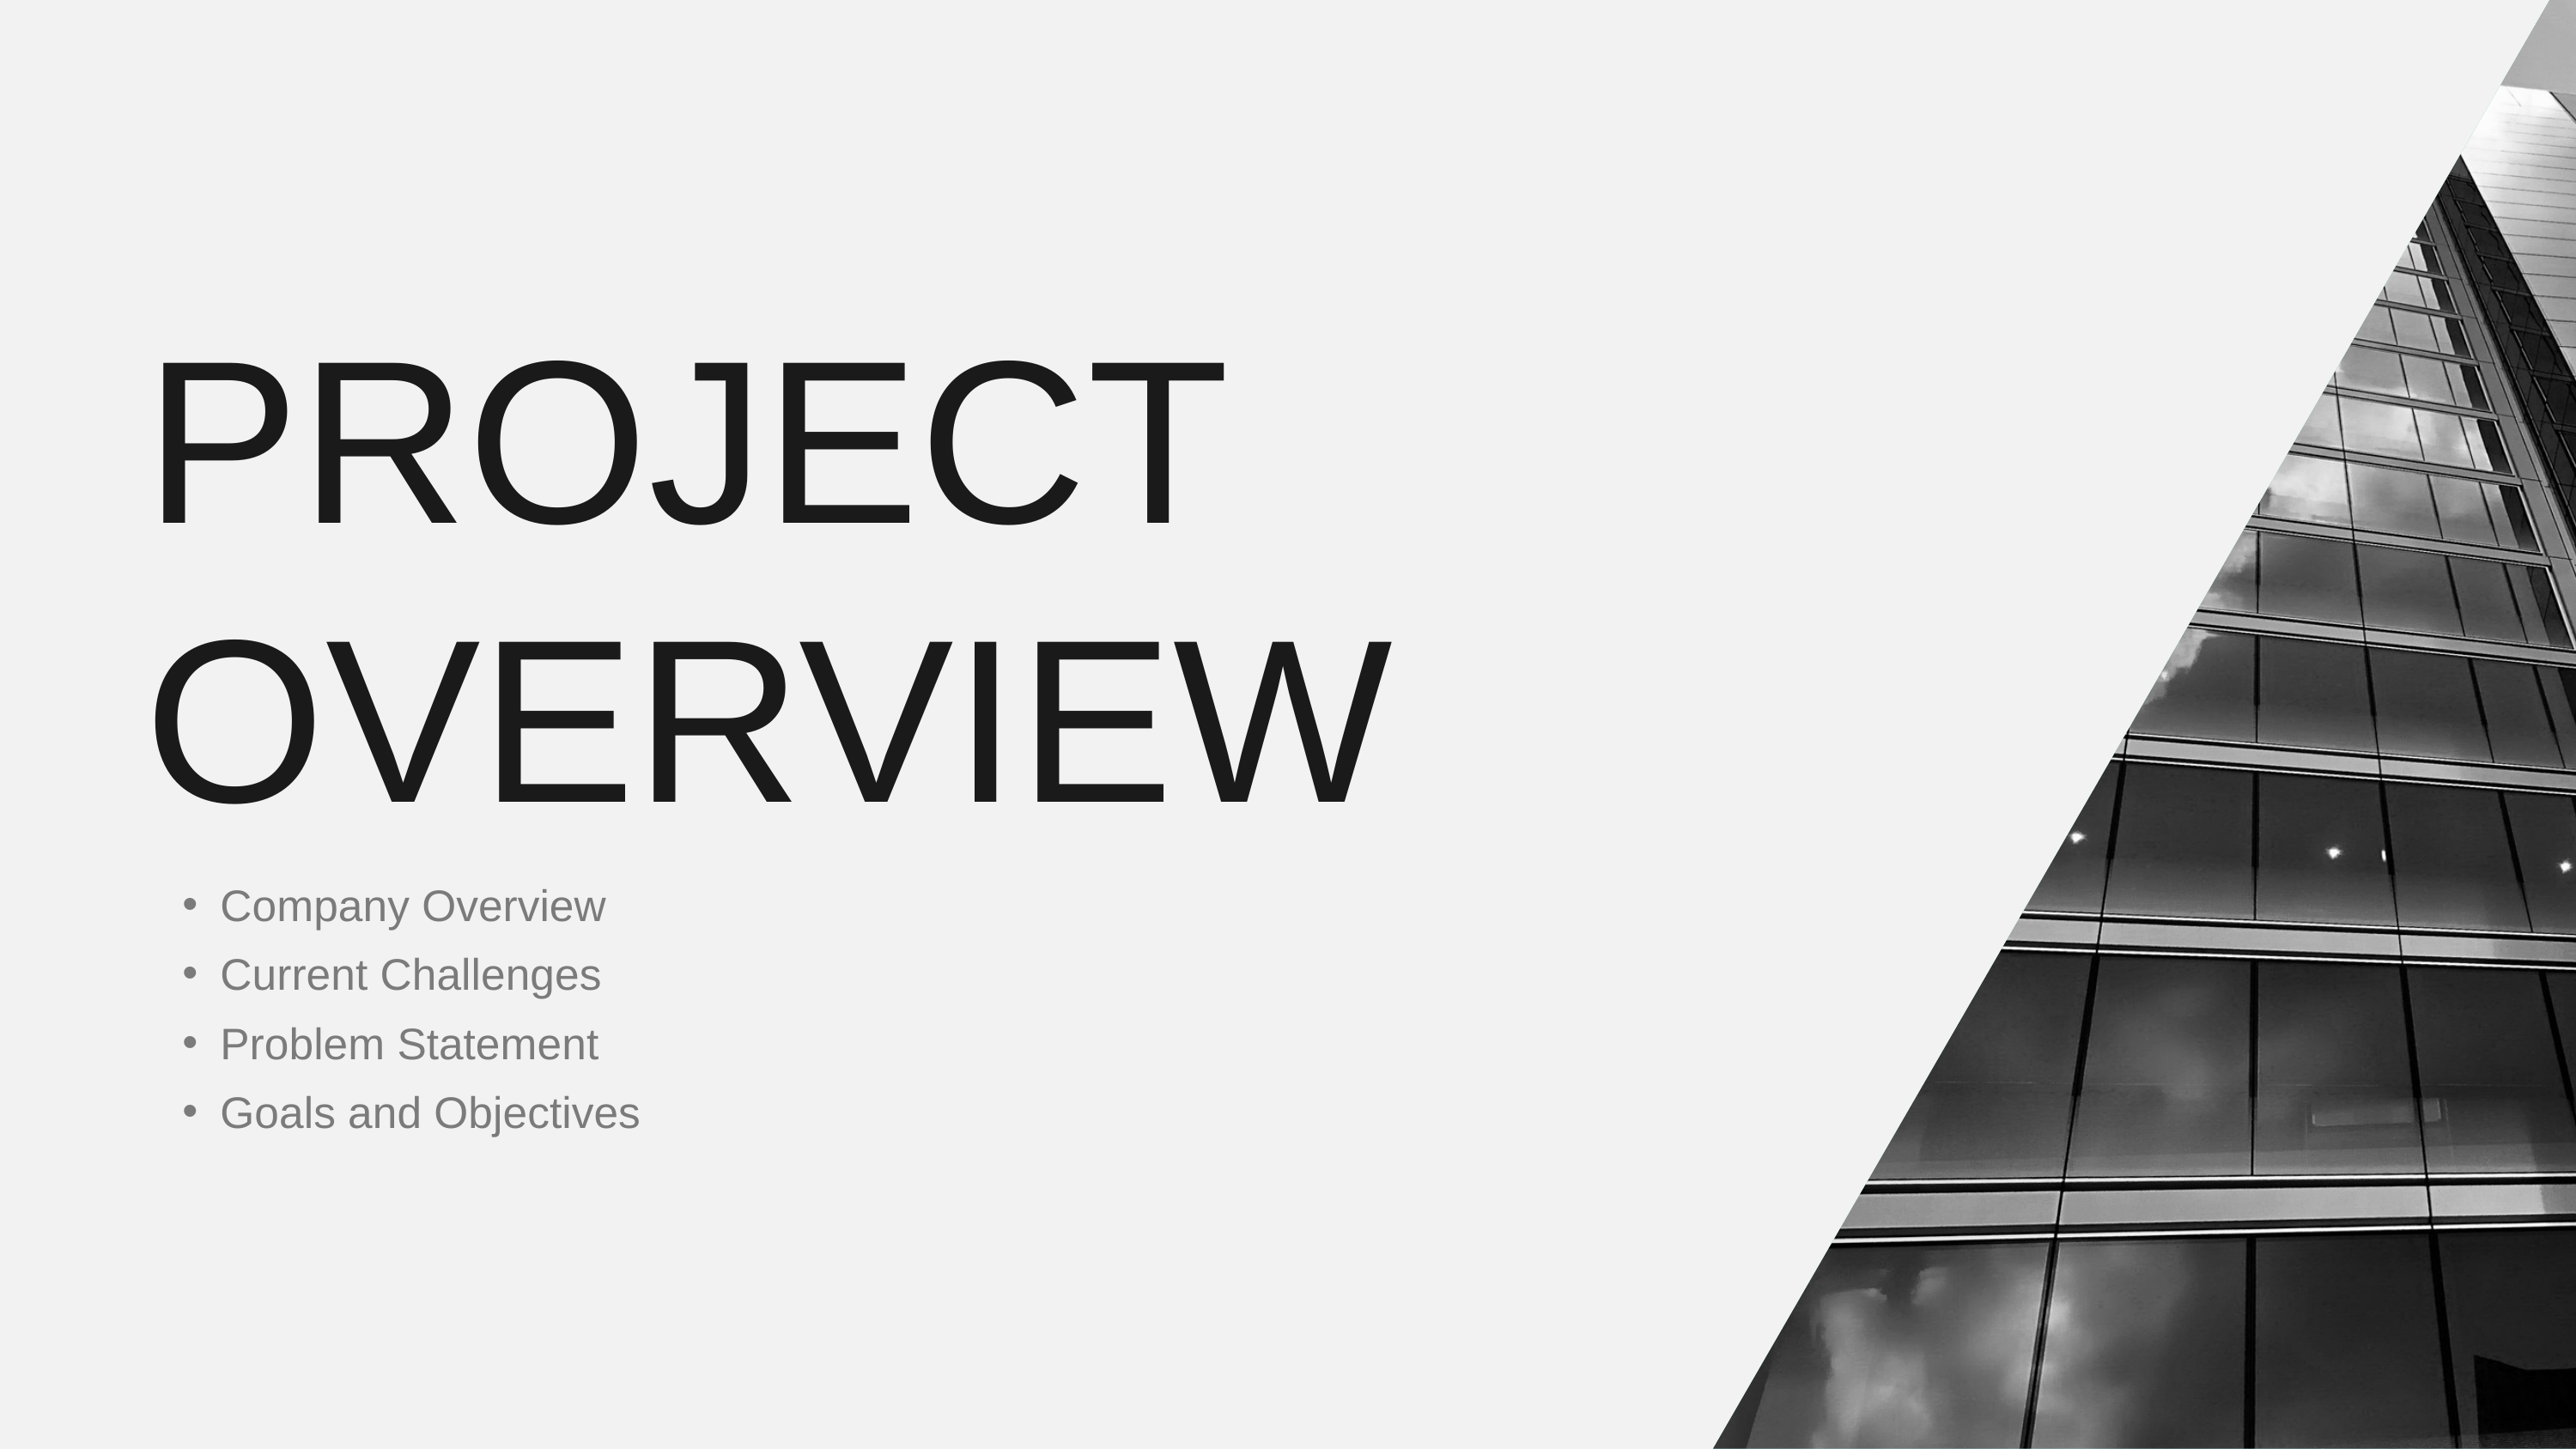

PROJECT OVERVIEW
Company Overview
Current Challenges
Problem Statement
Goals and Objectives